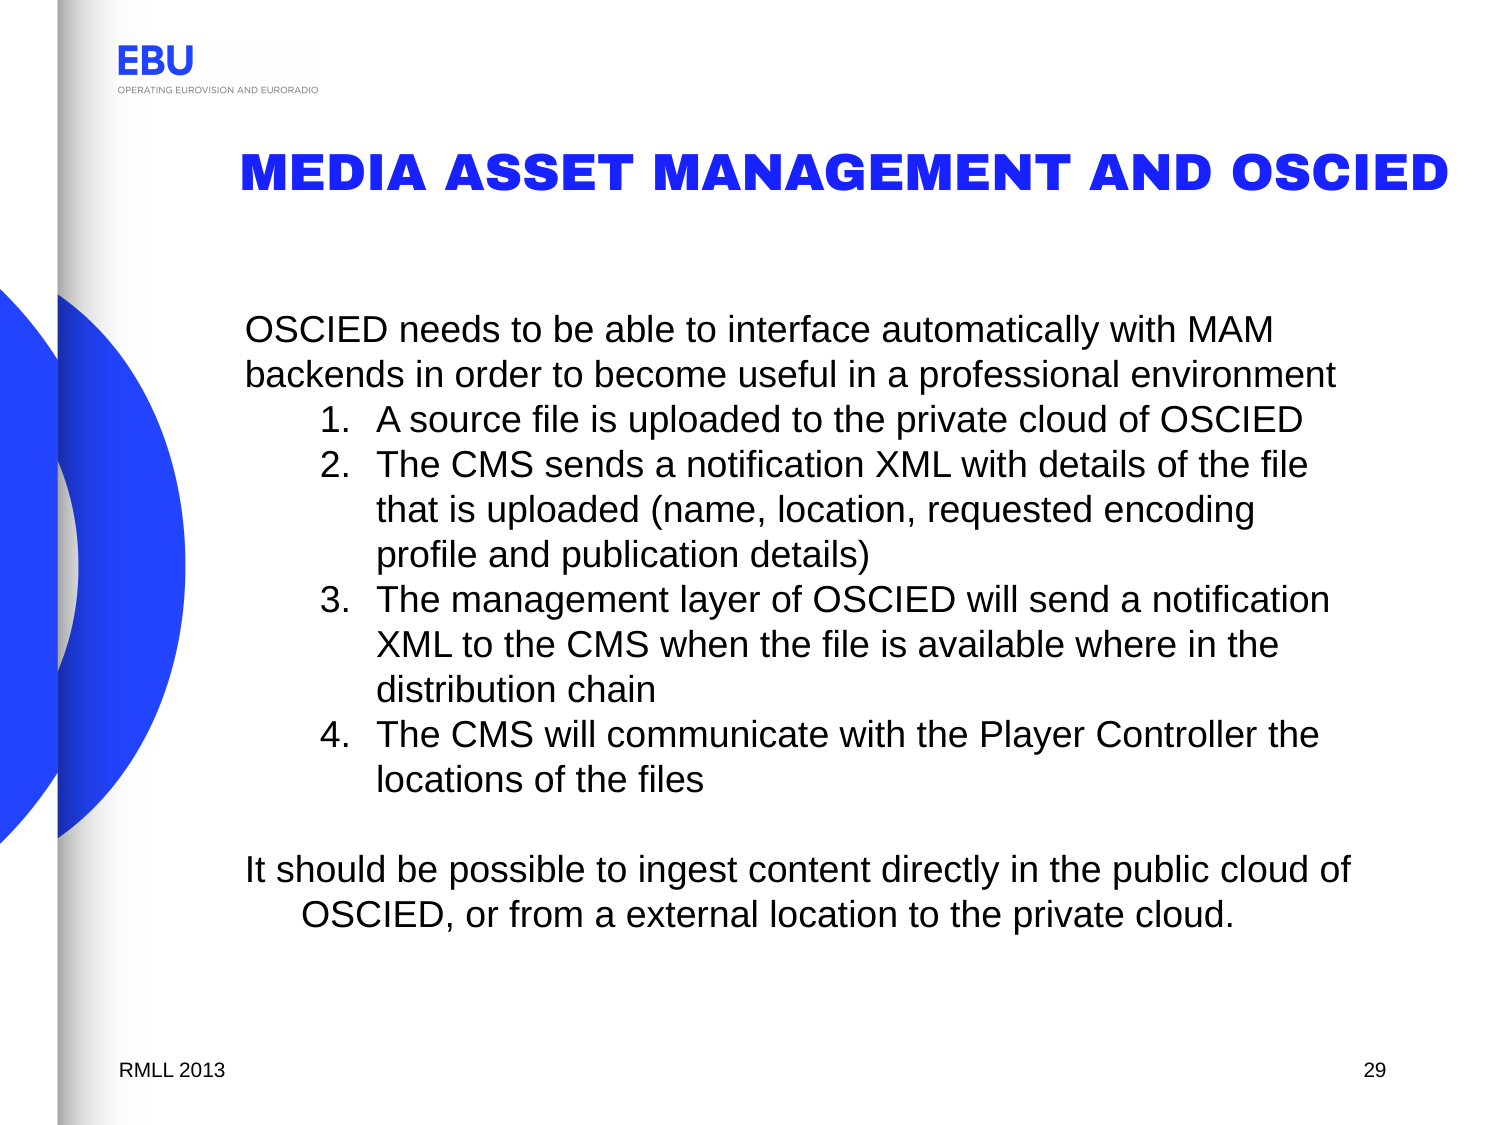

# Media asset management and oscied
OSCIED needs to be able to interface automatically with MAM backends in order to become useful in a professional environment
A source file is uploaded to the private cloud of OSCIED
The CMS sends a notification XML with details of the file that is uploaded (name, location, requested encoding profile and publication details)
The management layer of OSCIED will send a notification XML to the CMS when the file is available where in the distribution chain
The CMS will communicate with the Player Controller the locations of the files

It should be possible to ingest content directly in the public cloud of OSCIED, or from a external location to the private cloud.
RMLL 2013
29